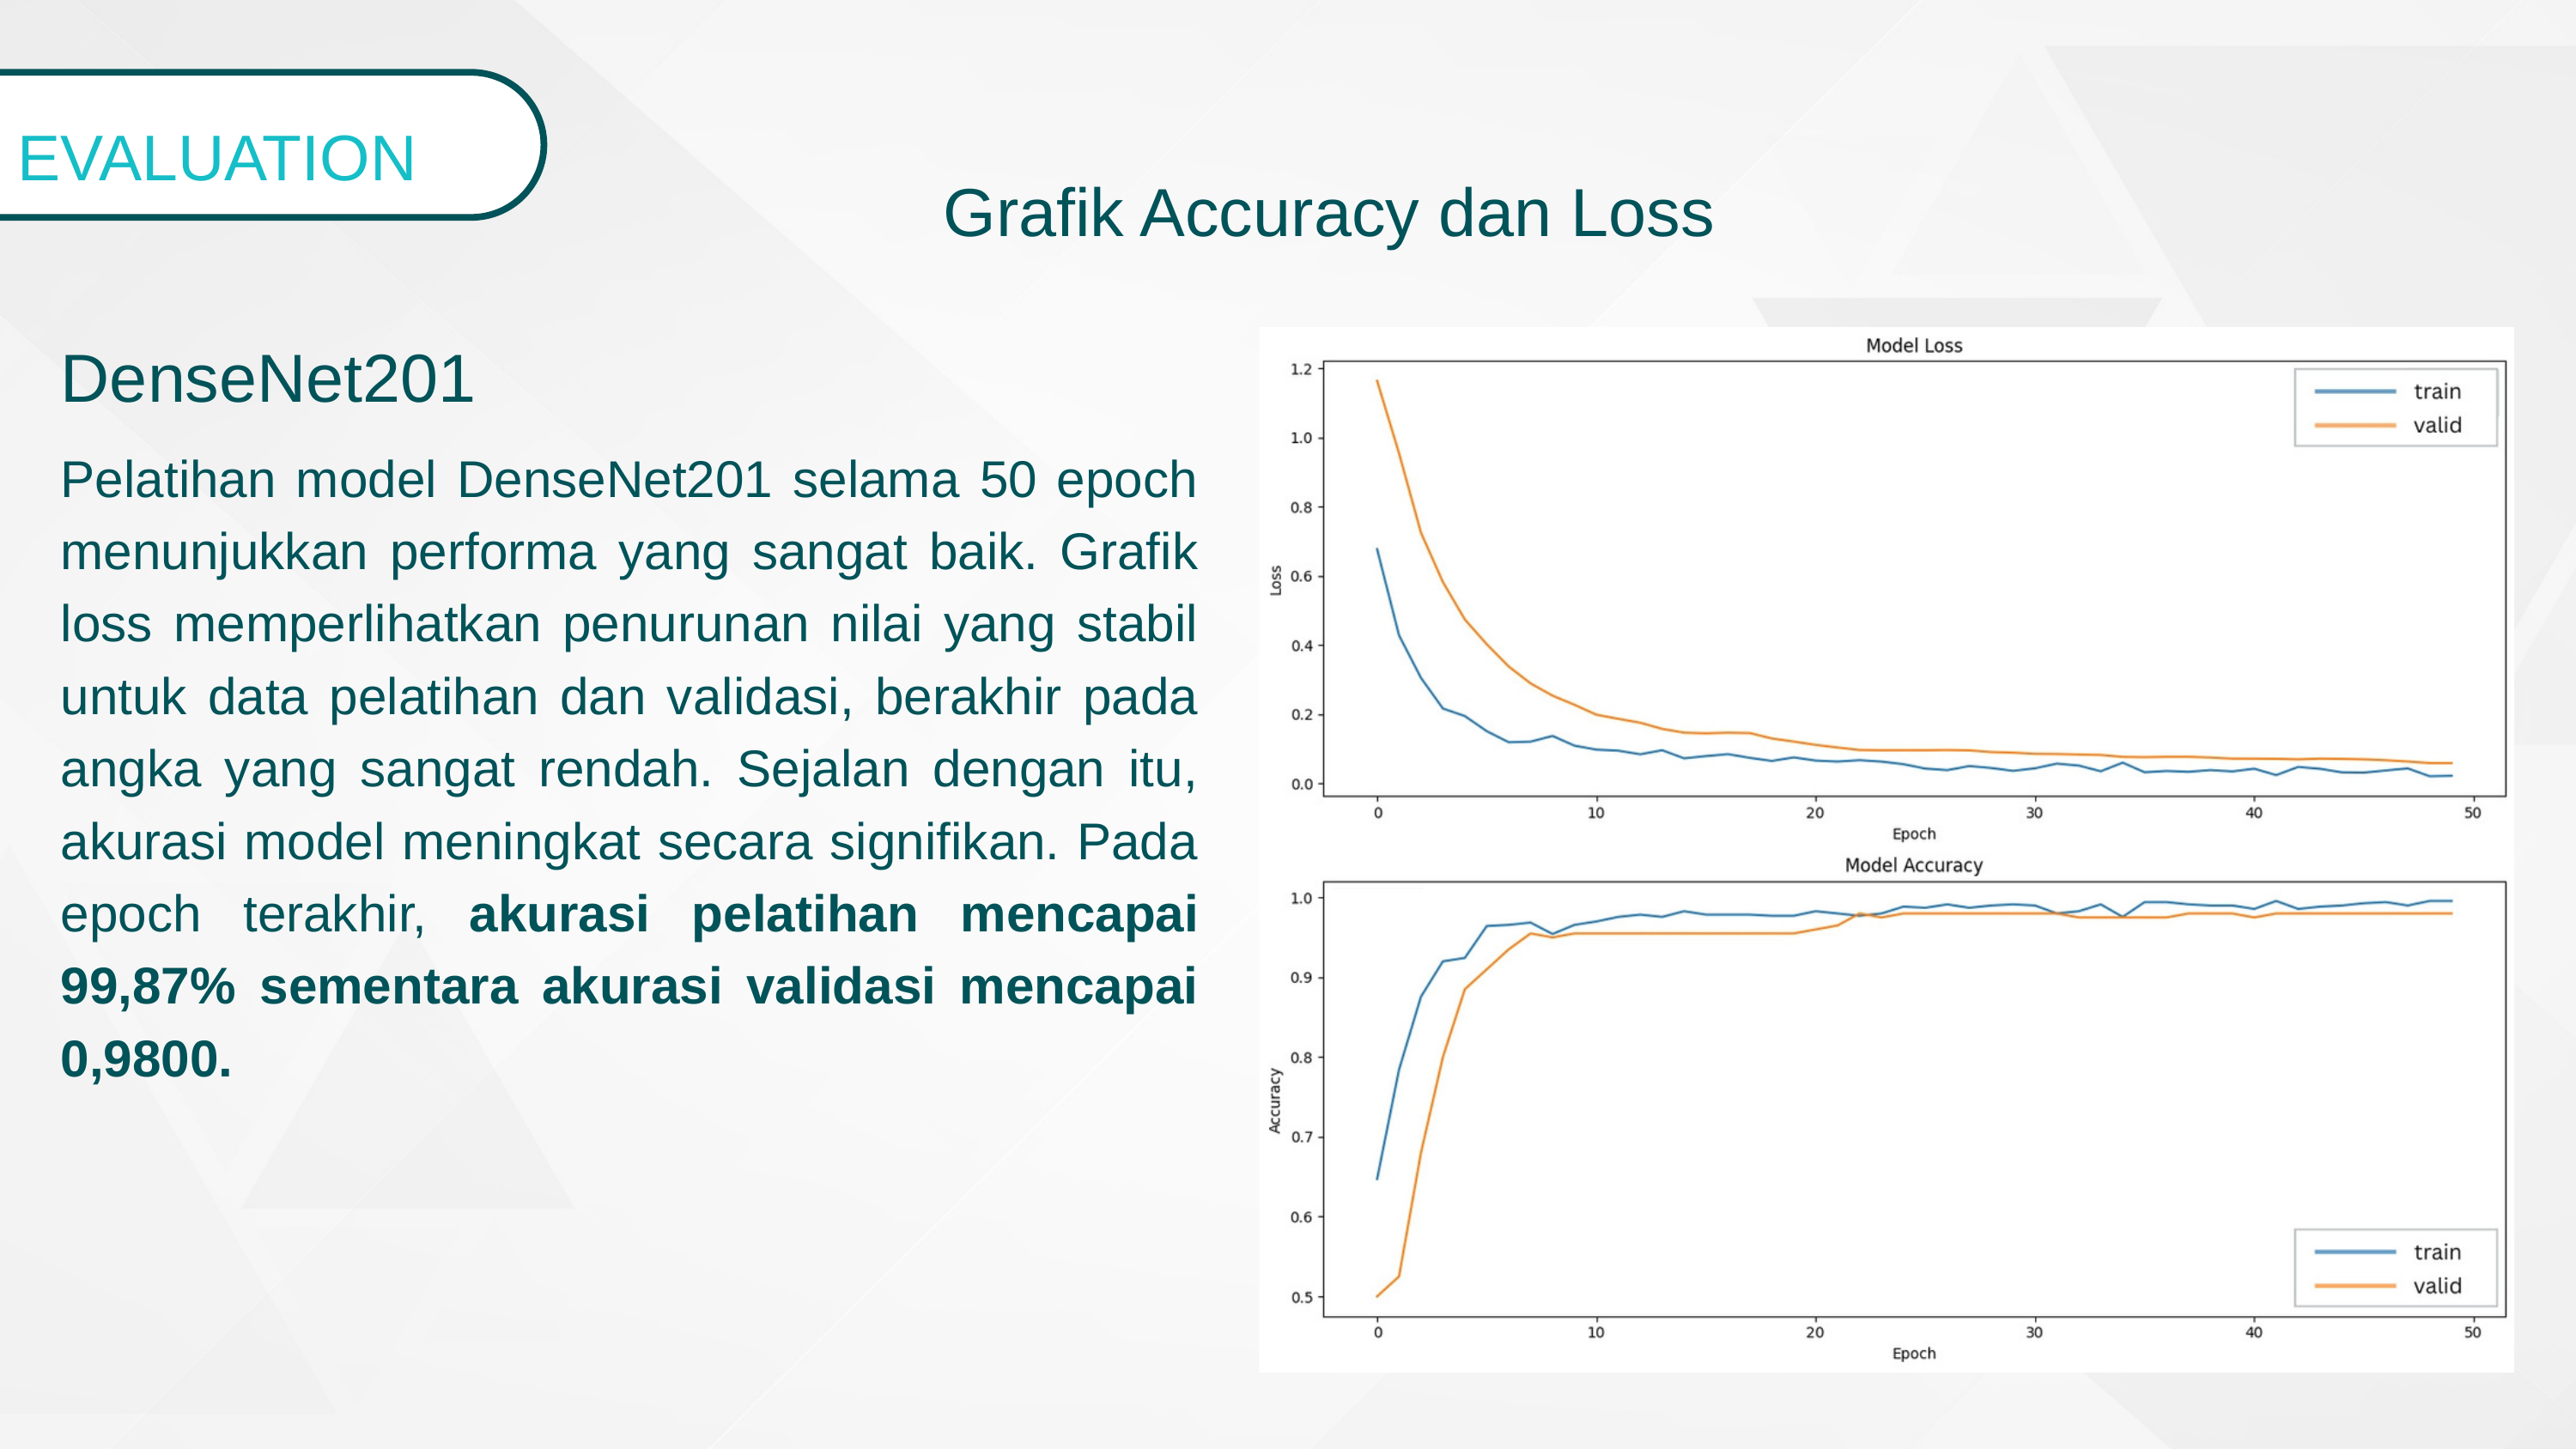

EVALUATION
Grafik Accuracy dan Loss

DenseNet201
Pelatihan model DenseNet201 selama 50 epoch menunjukkan performa yang sangat baik. Grafik loss memperlihatkan penurunan nilai yang stabil untuk data pelatihan dan validasi, berakhir pada angka yang sangat rendah. Sejalan dengan itu, akurasi model meningkat secara signifikan. Pada epoch terakhir, akurasi pelatihan mencapai 99,87% sementara akurasi validasi mencapai 0,9800.